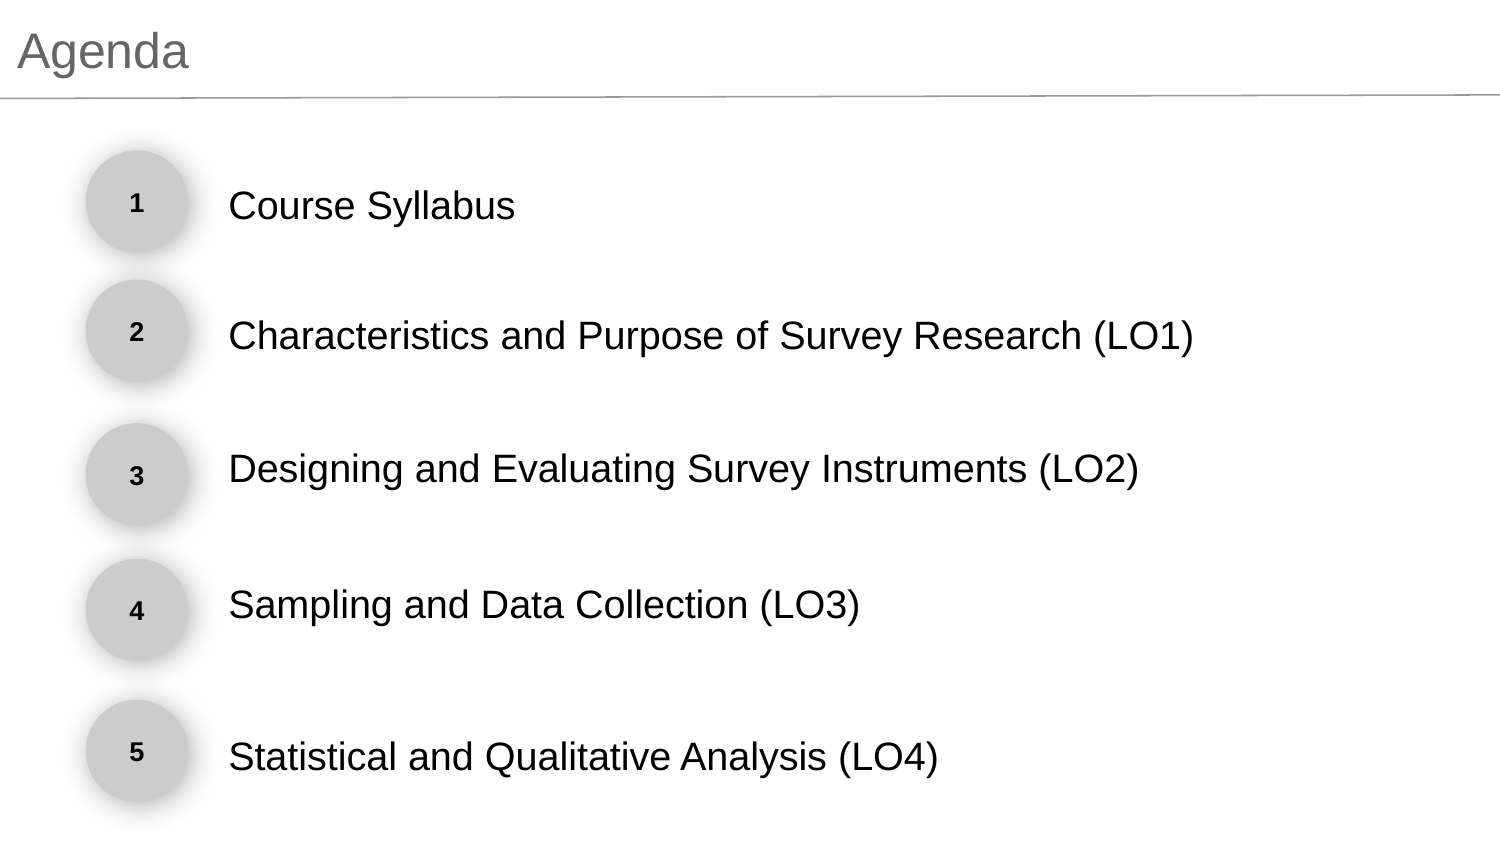

Agenda
1
Course Syllabus
2
Characteristics and Purpose of Survey Research (LO1)
3
Designing and Evaluating Survey Instruments (LO2)
4
Sampling and Data Collection (LO3)
5
Statistical and Qualitative Analysis (LO4)